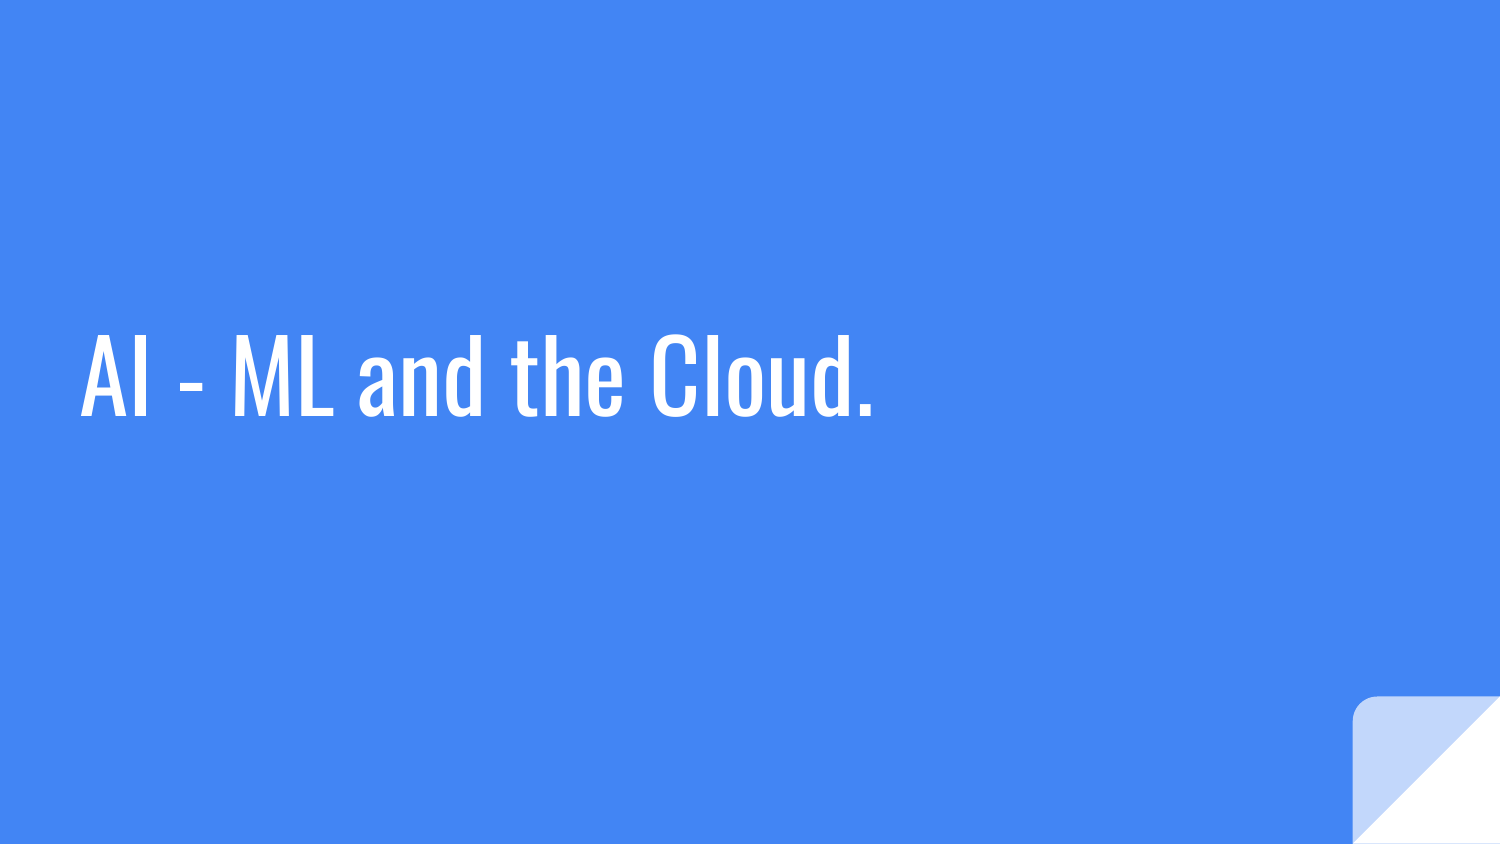

# AI - ML and the Cloud.